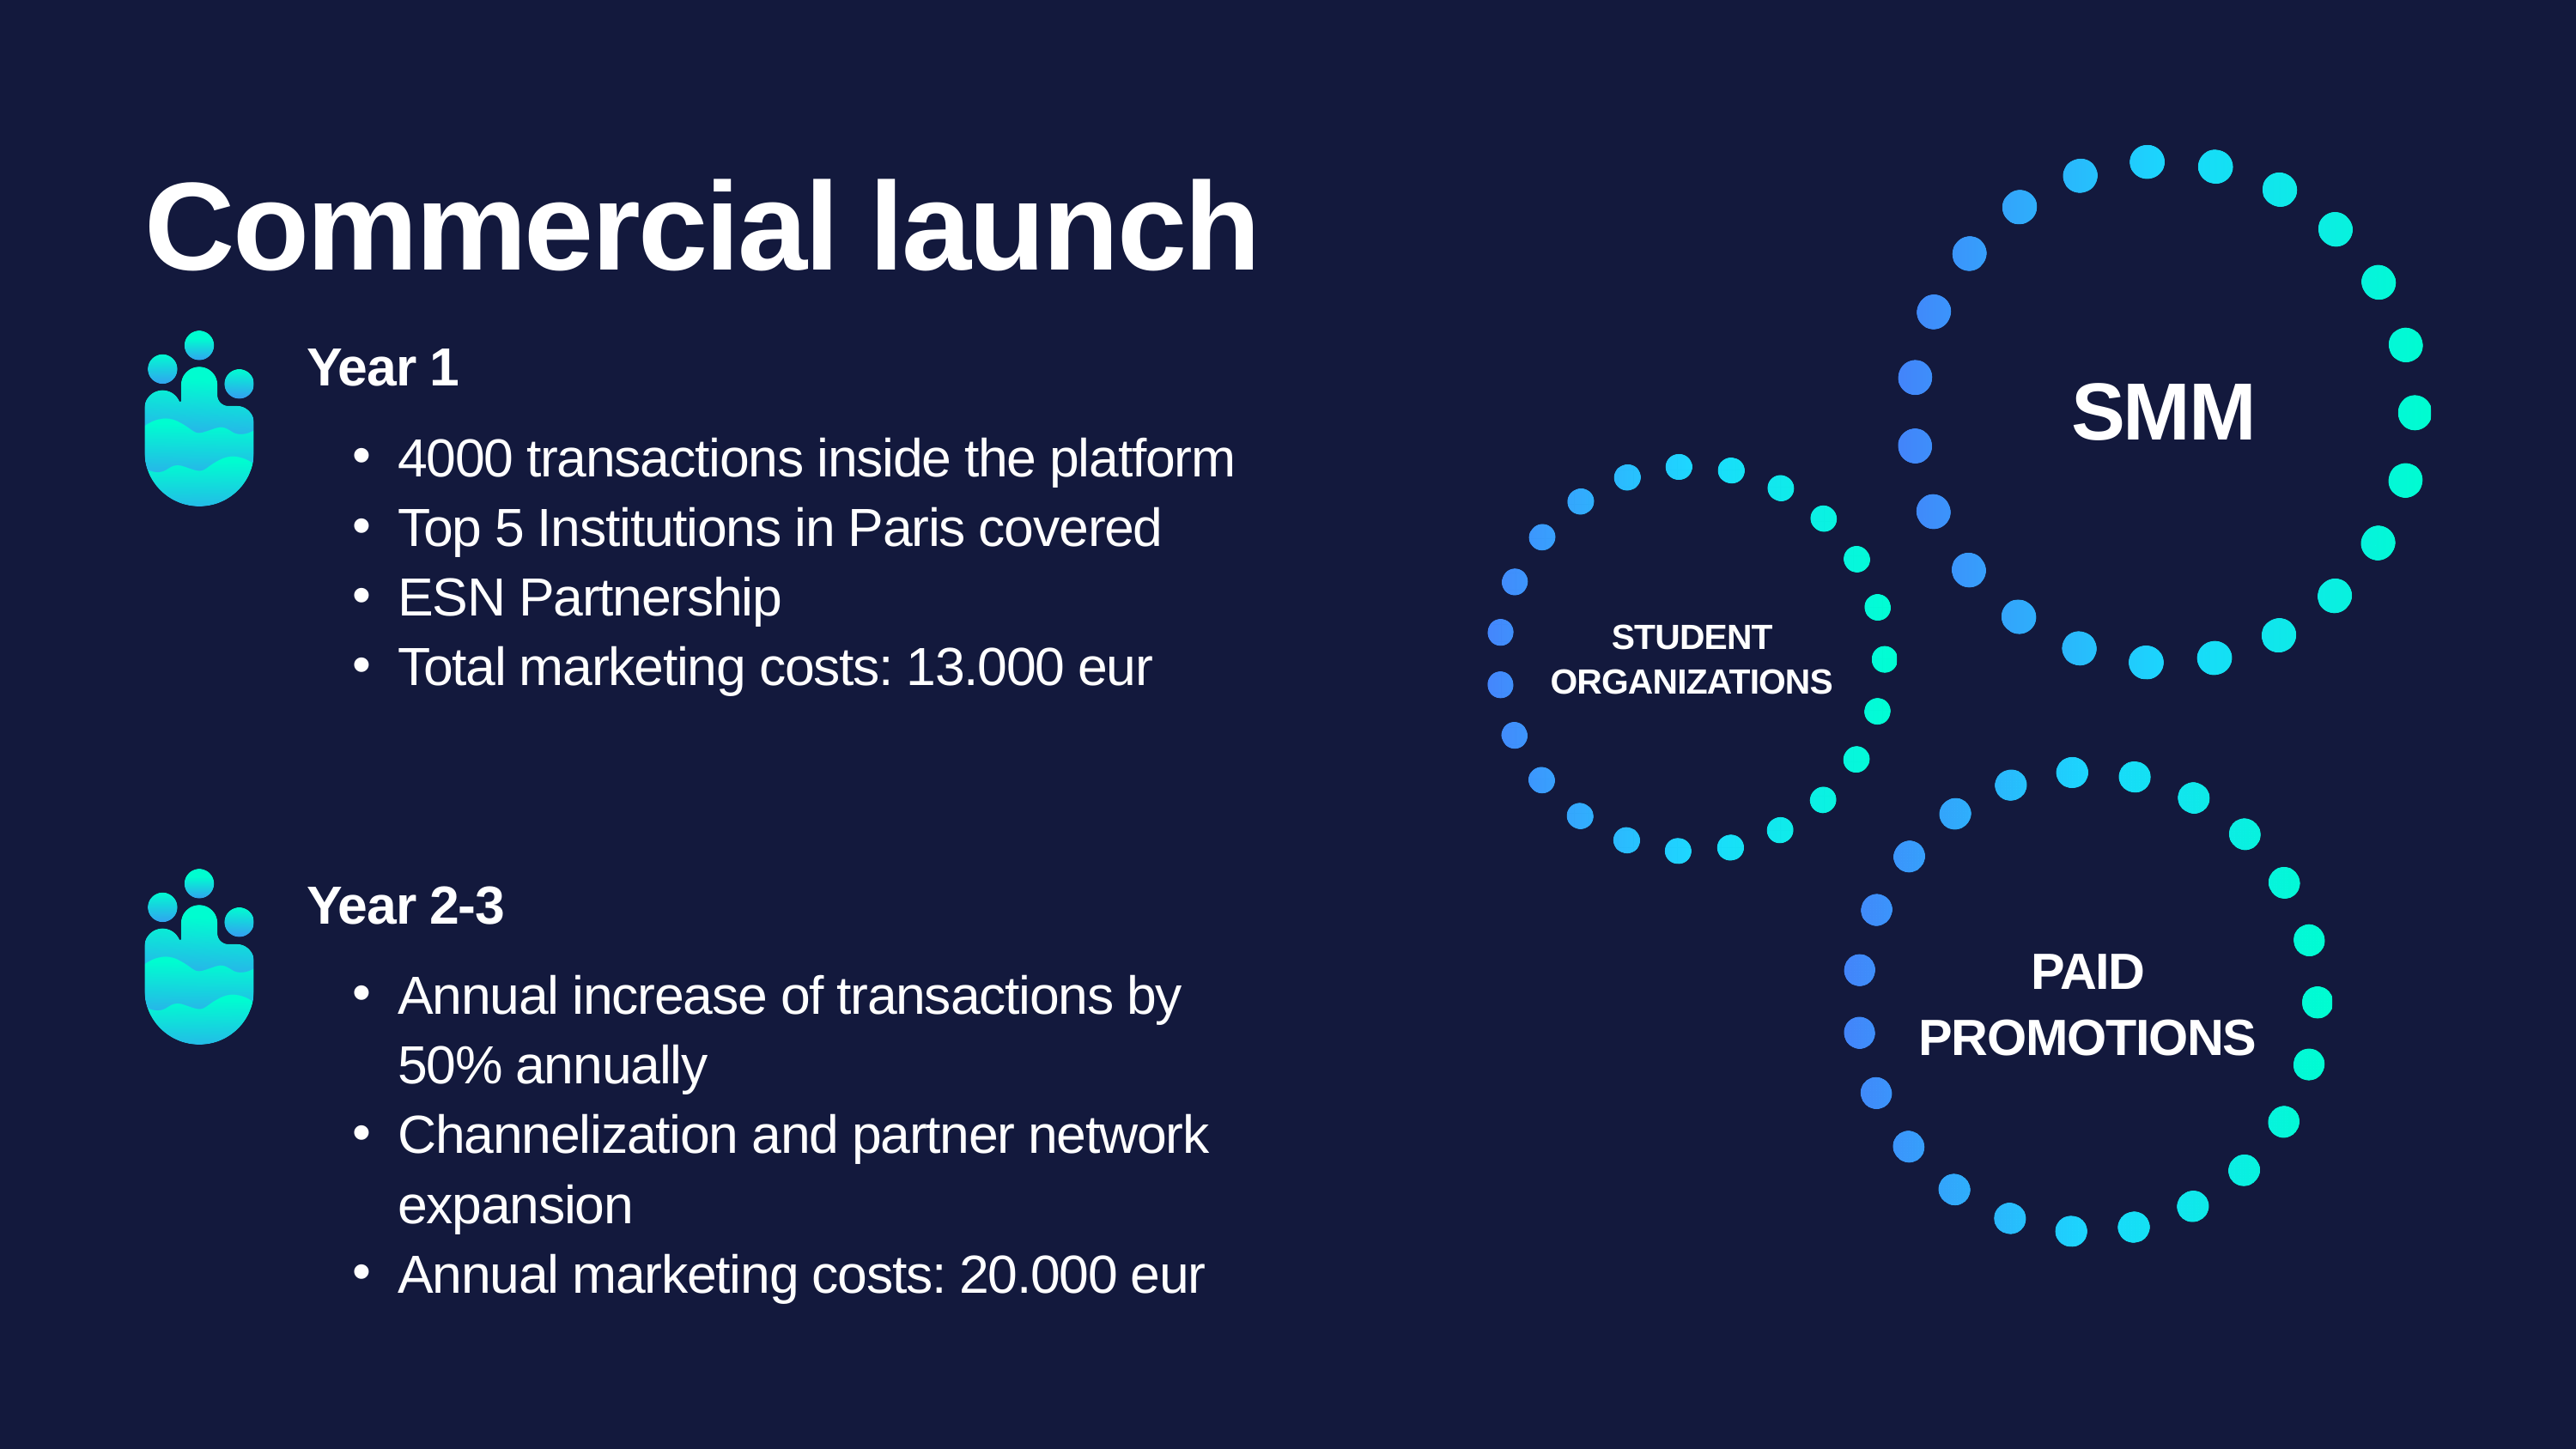

Commercial launch

Year 1

SMM
4000 transactions inside the platform
Top 5 Institutions in Paris covered
ESN Partnership
Total marketing costs: 13.000 eur

STUDENT ORGANIZATIONS

Year 2-3

PAID PROMOTIONS
Annual increase of transactions by 50% annually
Сhannelization and partner network expansion
Annual marketing costs: 20.000 eur